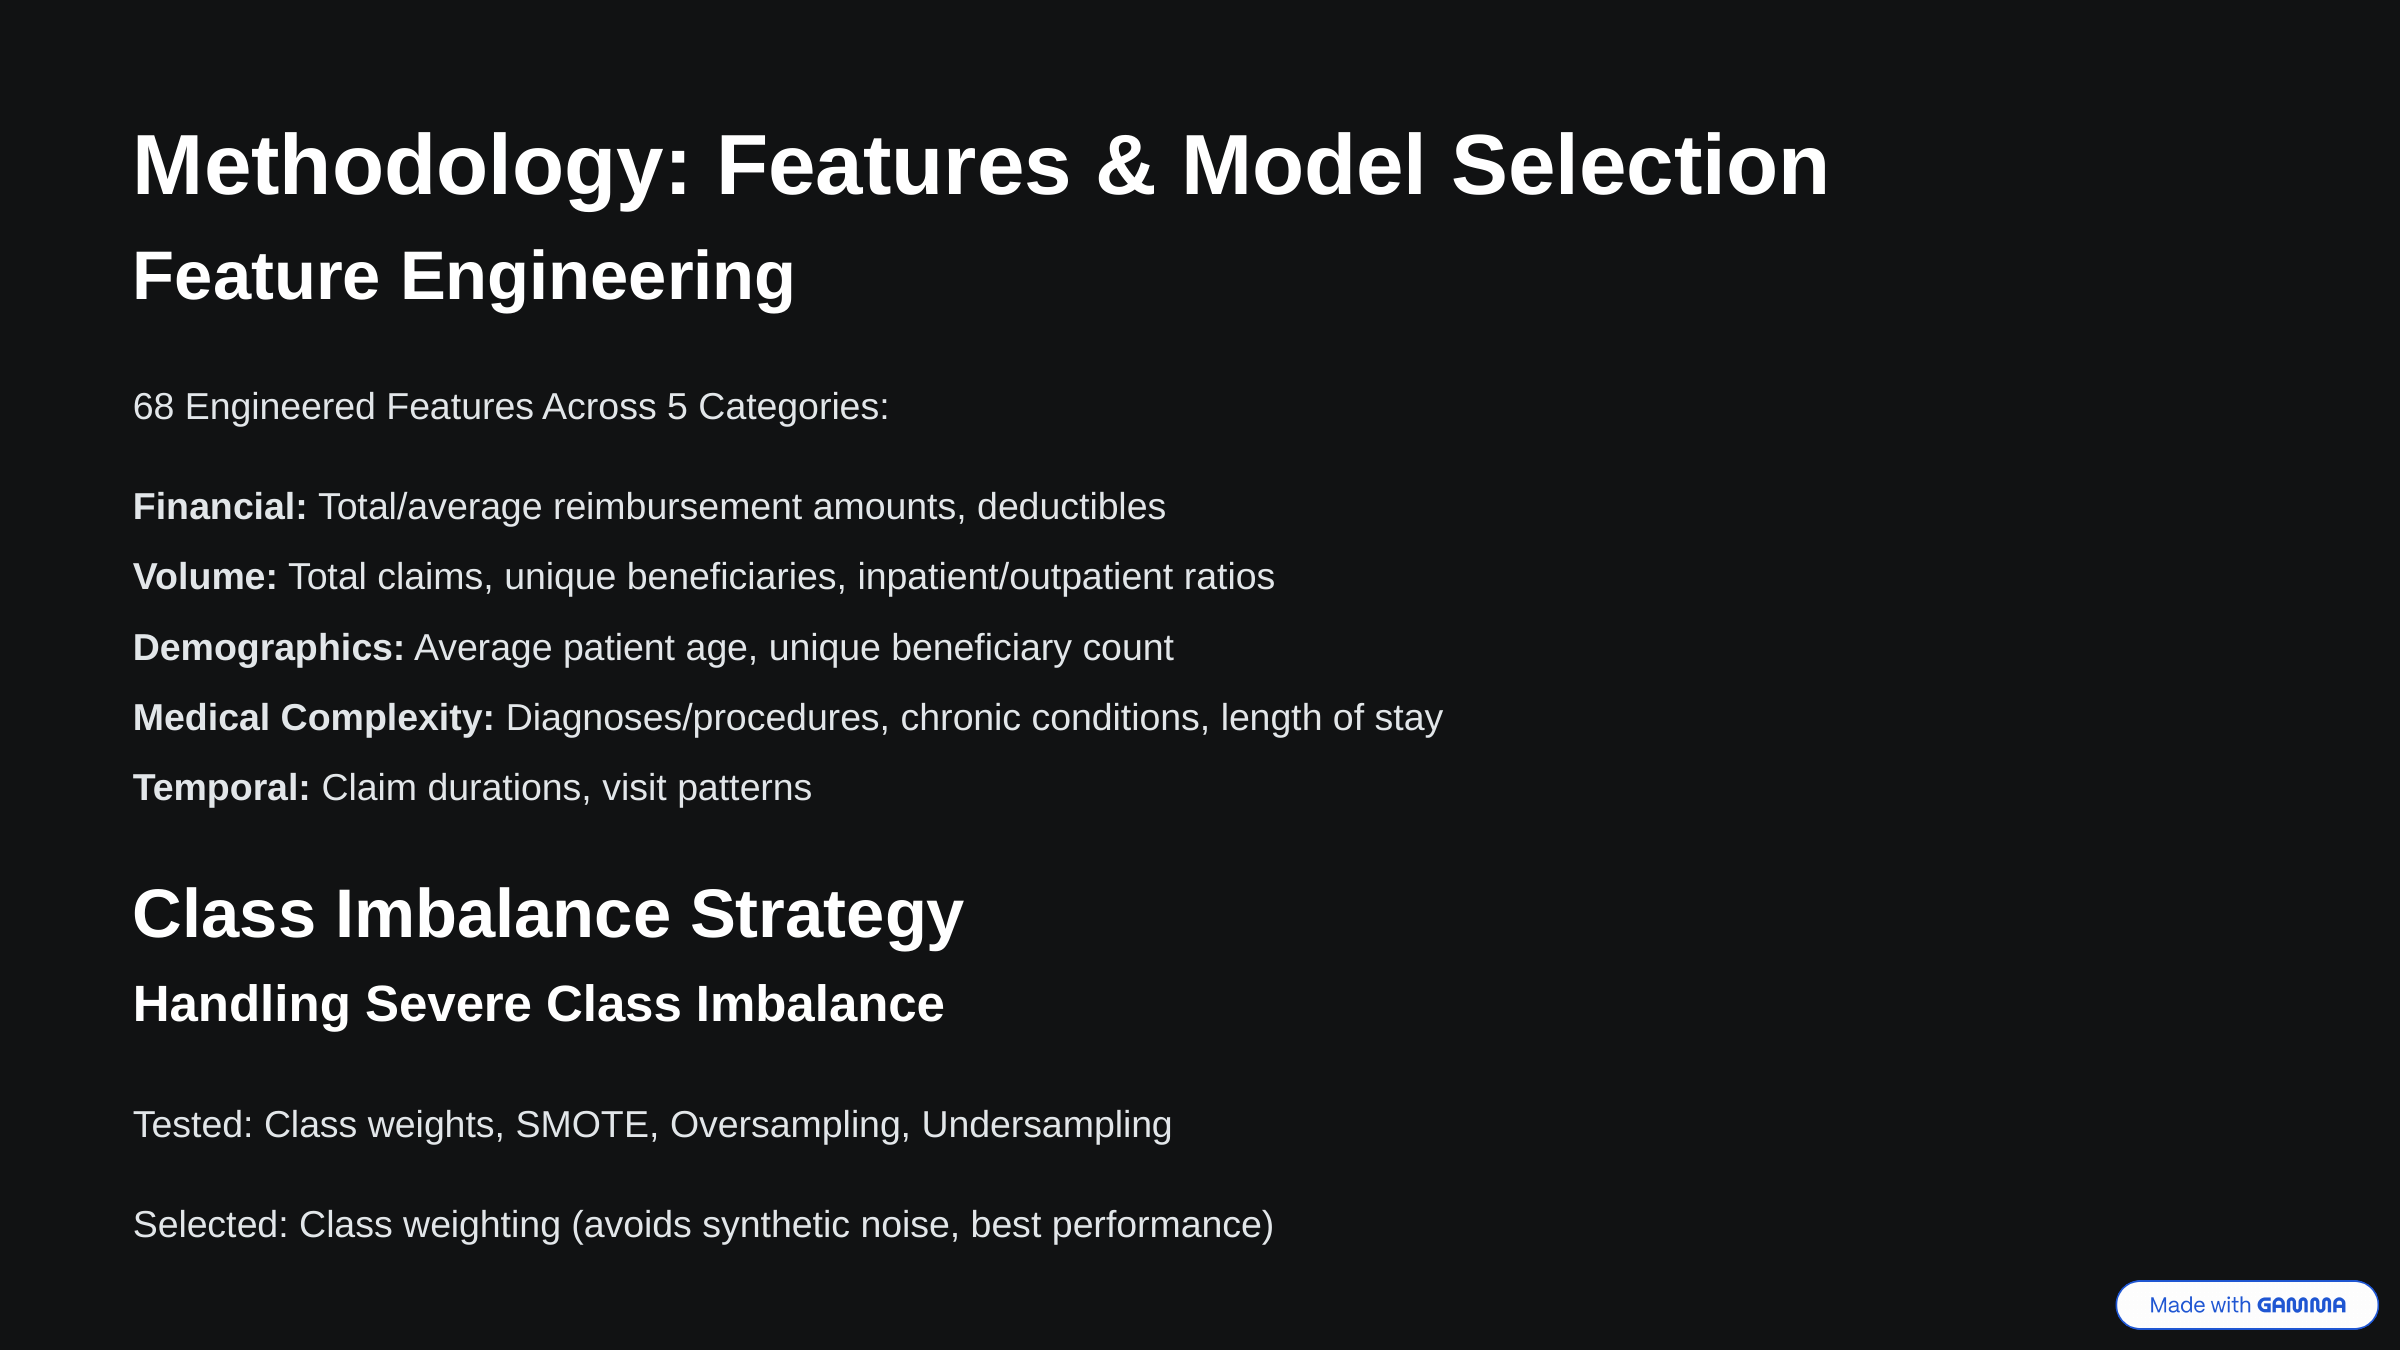

Methodology: Features & Model Selection
Feature Engineering
68 Engineered Features Across 5 Categories:
Financial: Total/average reimbursement amounts, deductibles
Volume: Total claims, unique beneficiaries, inpatient/outpatient ratios
Demographics: Average patient age, unique beneficiary count
Medical Complexity: Diagnoses/procedures, chronic conditions, length of stay
Temporal: Claim durations, visit patterns
Class Imbalance Strategy
Handling Severe Class Imbalance
Tested: Class weights, SMOTE, Oversampling, Undersampling
Selected: Class weighting (avoids synthetic noise, best performance)